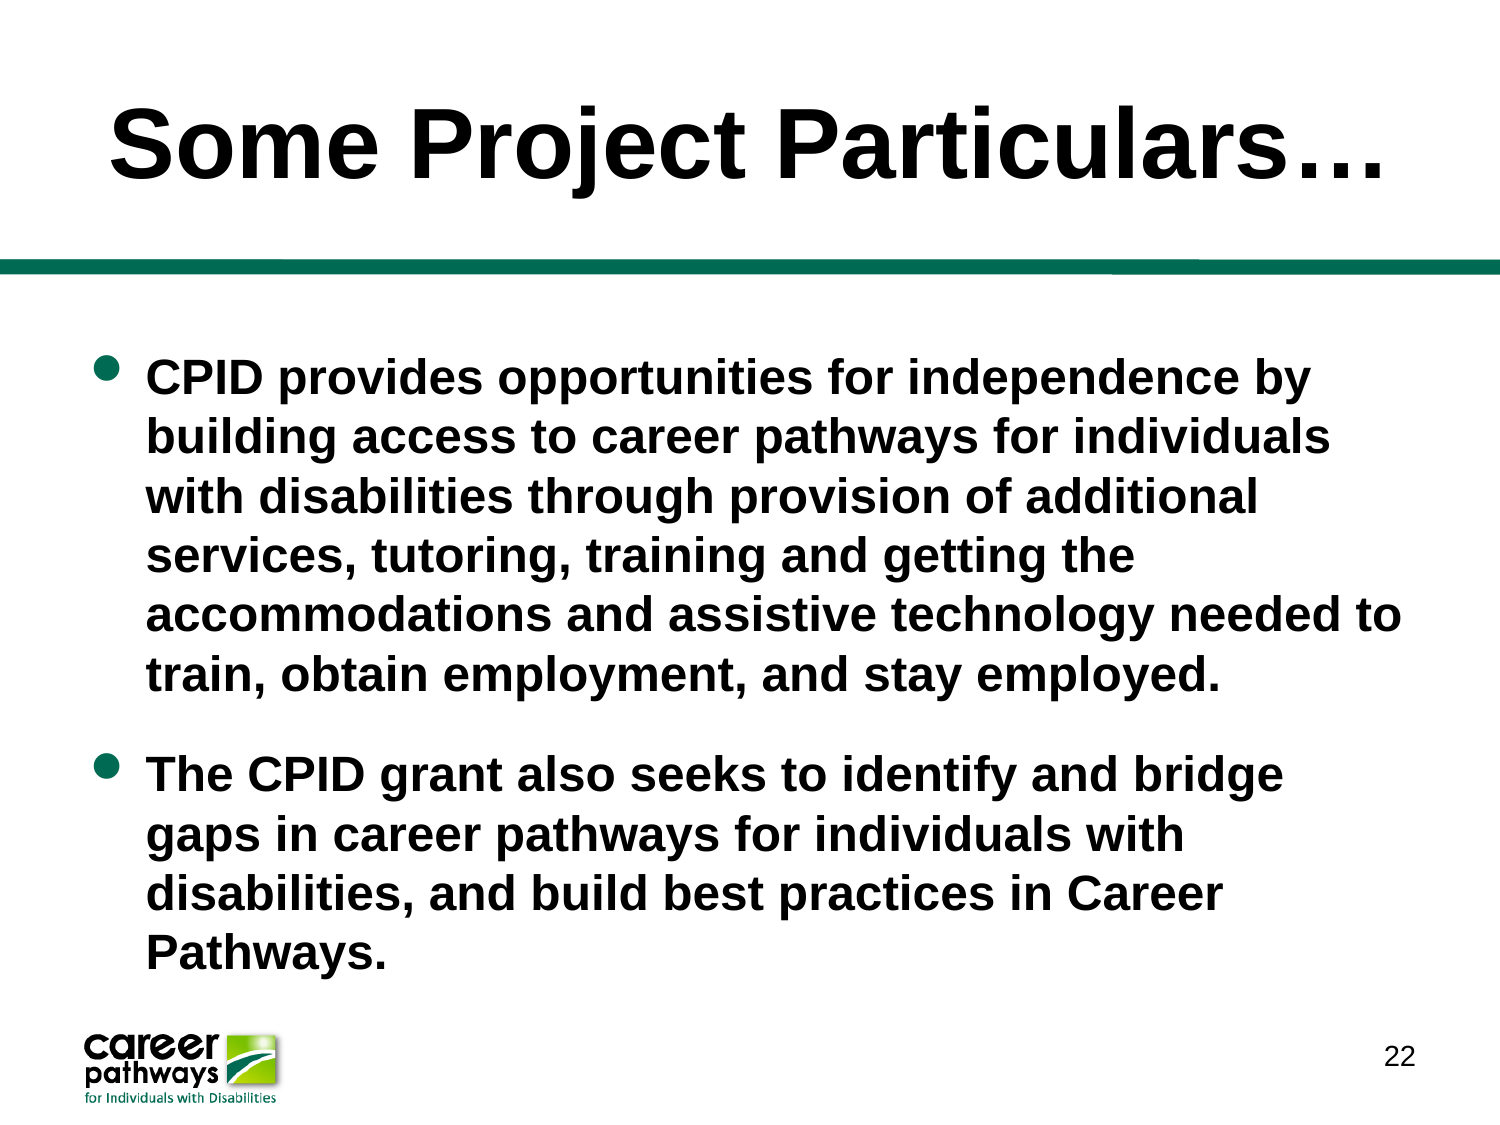

# Some Project Particulars…
CPID provides opportunities for independence by building access to career pathways for individuals with disabilities through provision of additional services, tutoring, training and getting the accommodations and assistive technology needed to train, obtain employment, and stay employed.
The CPID grant also seeks to identify and bridge gaps in career pathways for individuals with disabilities, and build best practices in Career Pathways.
22